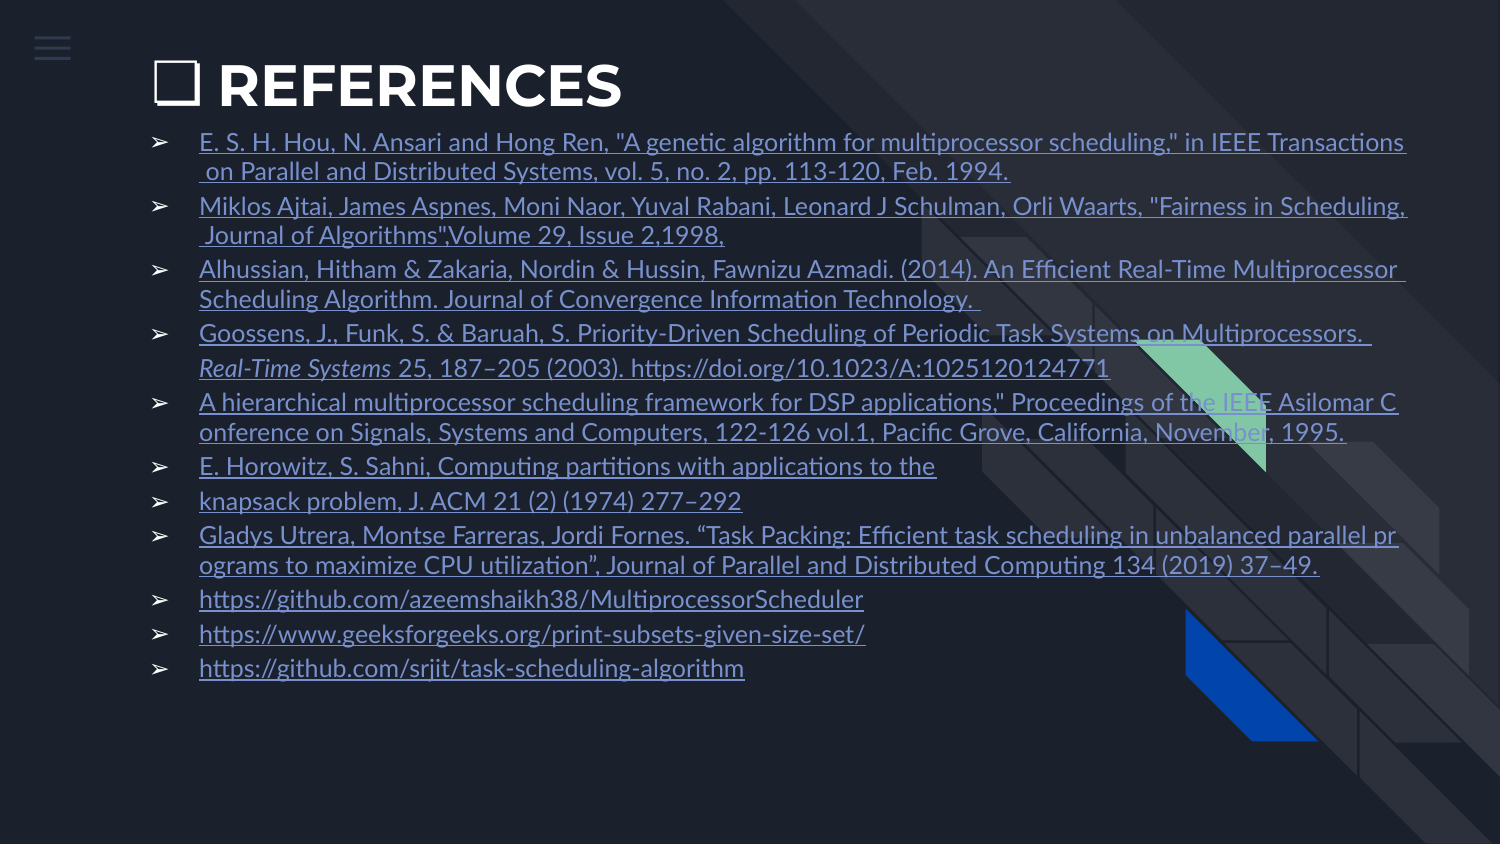

# REFERENCES
E. S. H. Hou, N. Ansari and Hong Ren, "A genetic algorithm for multiprocessor scheduling," in IEEE Transactions on Parallel and Distributed Systems, vol. 5, no. 2, pp. 113-120, Feb. 1994.
Miklos Ajtai, James Aspnes, Moni Naor, Yuval Rabani, Leonard J Schulman, Orli Waarts, "Fairness in Scheduling, Journal of Algorithms",Volume 29, Issue 2,1998,
Alhussian, Hitham & Zakaria, Nordin & Hussin, Fawnizu Azmadi. (2014). An Efficient Real-Time Multiprocessor Scheduling Algorithm. Journal of Convergence Information Technology.
Goossens, J., Funk, S. & Baruah, S. Priority-Driven Scheduling of Periodic Task Systems on Multiprocessors. Real-Time Systems 25, 187–205 (2003). https://doi.org/10.1023/A:1025120124771
A hierarchical multiprocessor scheduling framework for DSP applications," Proceedings of the IEEE Asilomar Conference on Signals, Systems and Computers, 122-126 vol.1, Pacific Grove, California, November, 1995.
E. Horowitz, S. Sahni, Computing partitions with applications to the
knapsack problem, J. ACM 21 (2) (1974) 277–292
Gladys Utrera, Montse Farreras, Jordi Fornes. “Task Packing: Efficient task scheduling in unbalanced parallel programs to maximize CPU utilization”, Journal of Parallel and Distributed Computing 134 (2019) 37–49.
https://github.com/azeemshaikh38/MultiprocessorScheduler
https://www.geeksforgeeks.org/print-subsets-given-size-set/
https://github.com/srjit/task-scheduling-algorithm